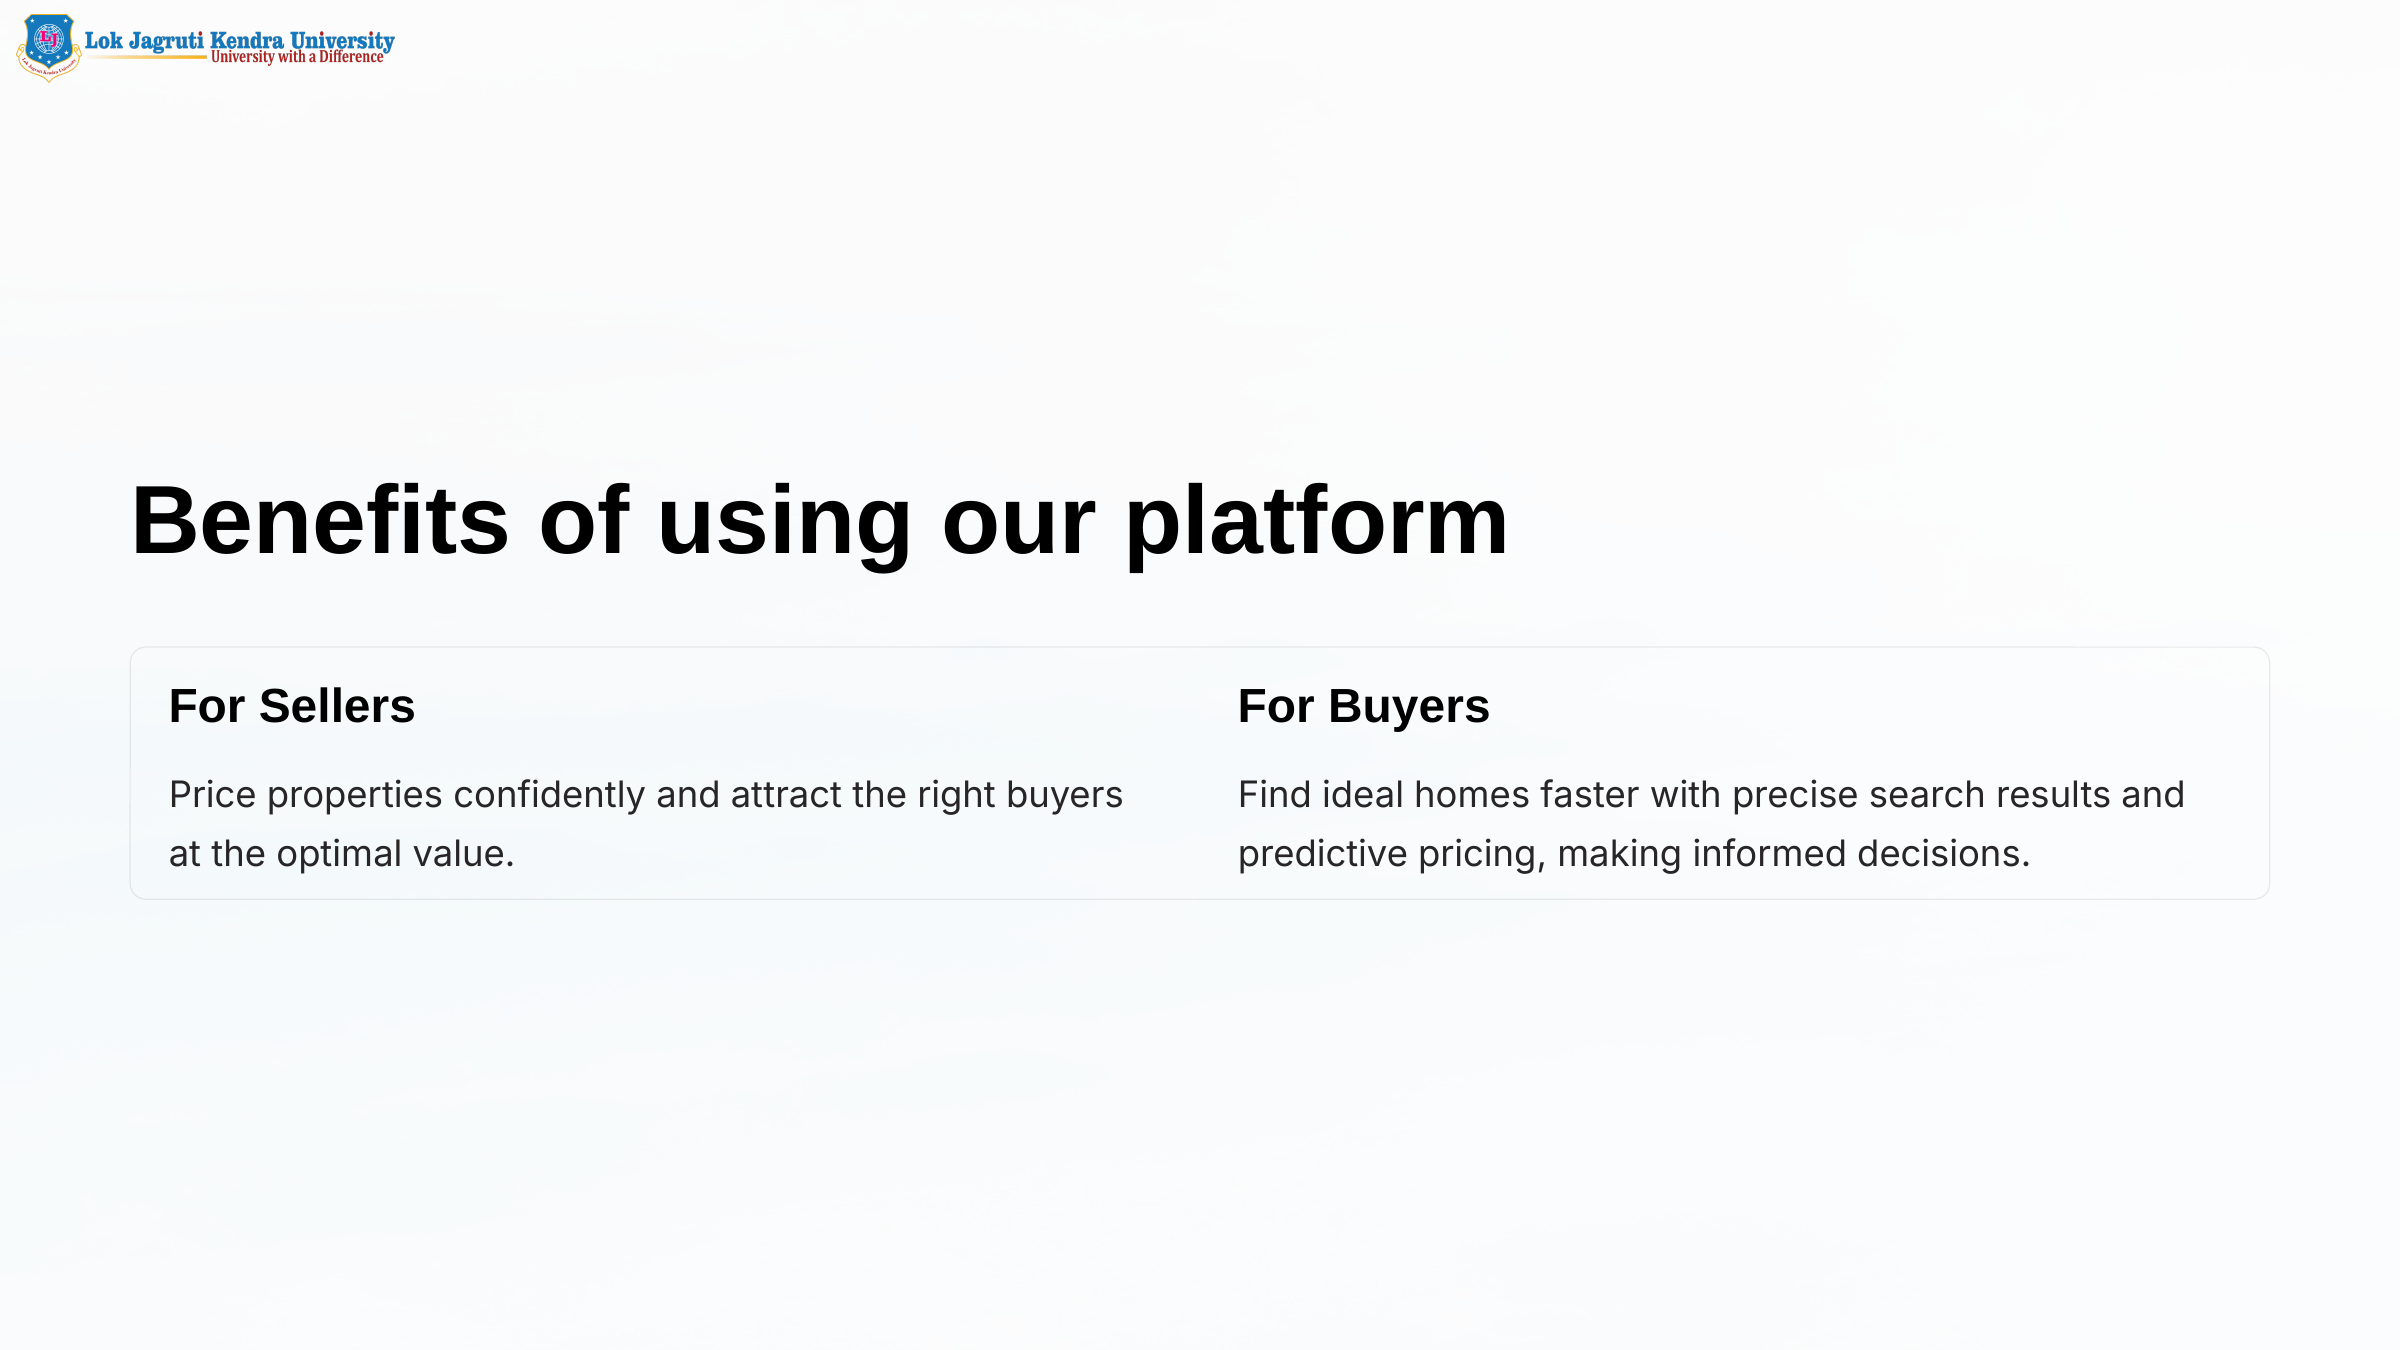

Benefits of using our platform

For Sellers
For Buyers
Price properties confidently and attract the right buyers at the optimal value.
Find ideal homes faster with precise search results and predictive pricing, making informed decisions.